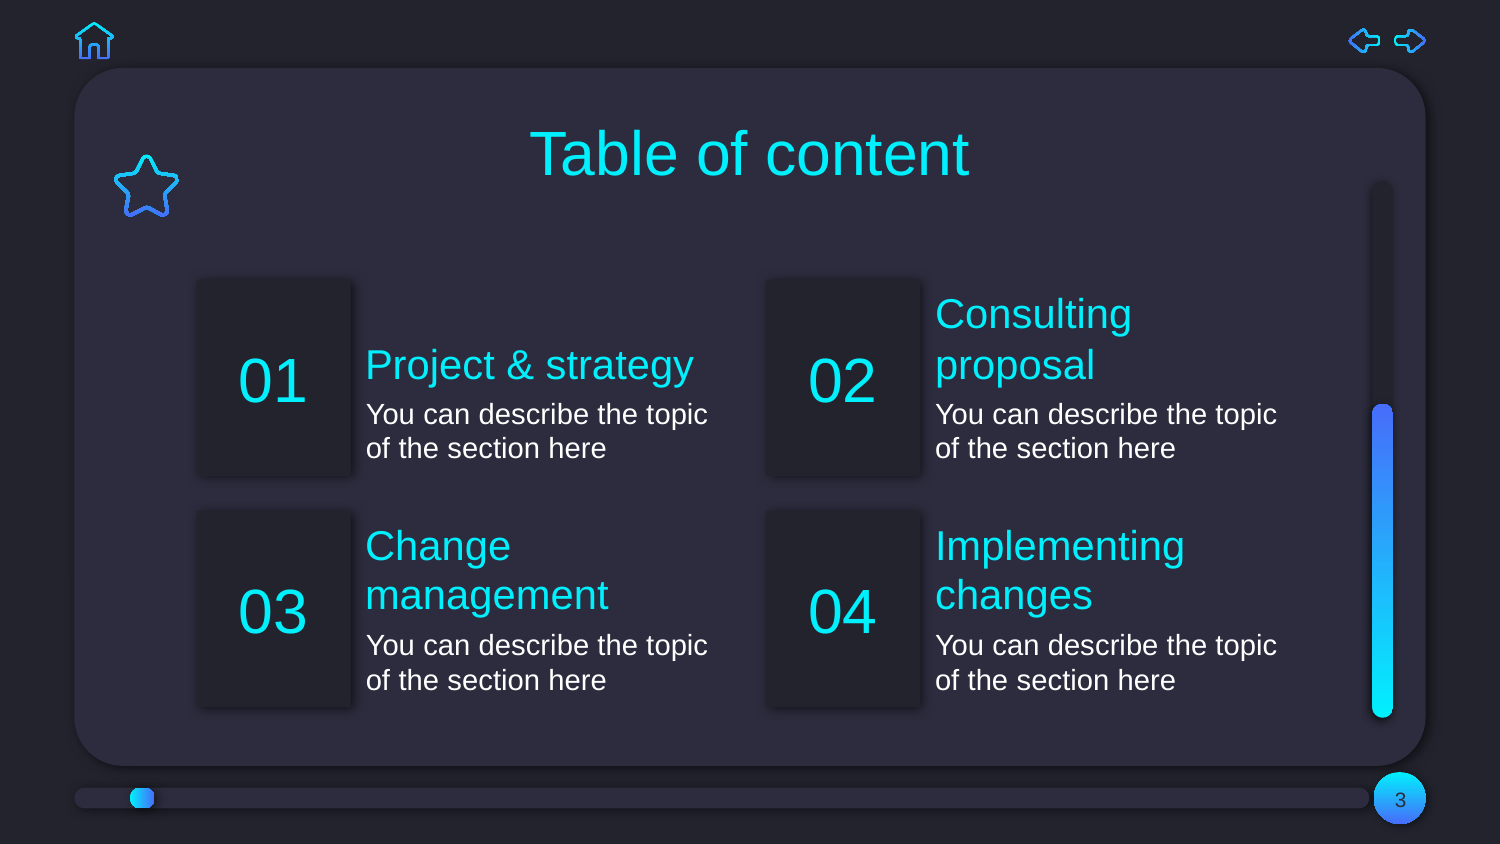

Table of content

# 01
02
Project & strategy
Consulting proposal
You can describe the topic of the section here
You can describe the topic of the section here
03
04
Change management
Implementing changes
You can describe the topic of the section here
You can describe the topic of the section here